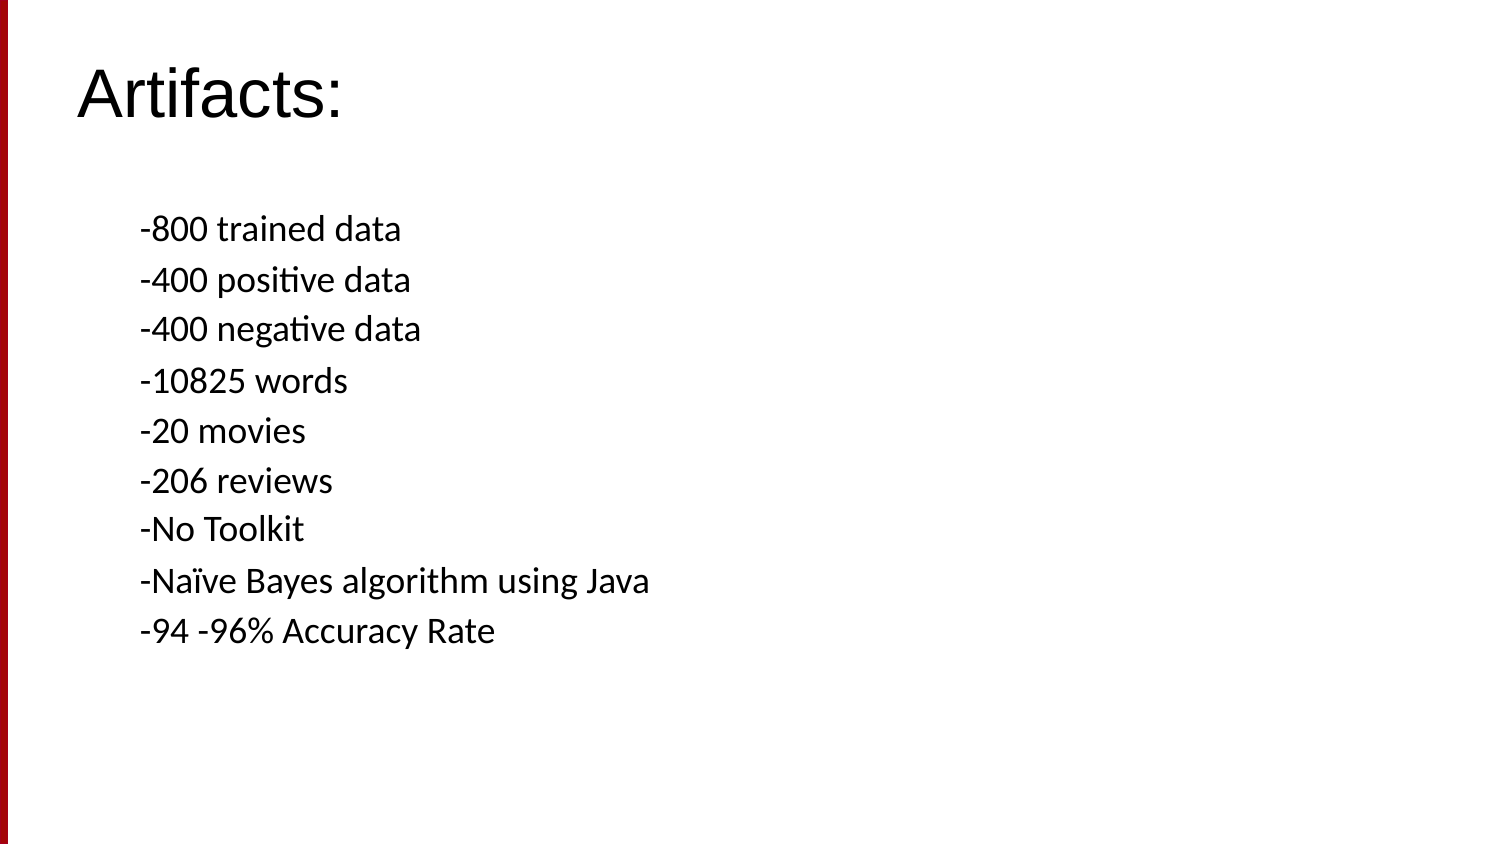

# Artifacts:
-800 trained data
-400 positive data
-400 negative data
-10825 words
-20 movies
-206 reviews
-No Toolkit
-Naïve Bayes algorithm using Java

-94 -96% Accuracy Rate